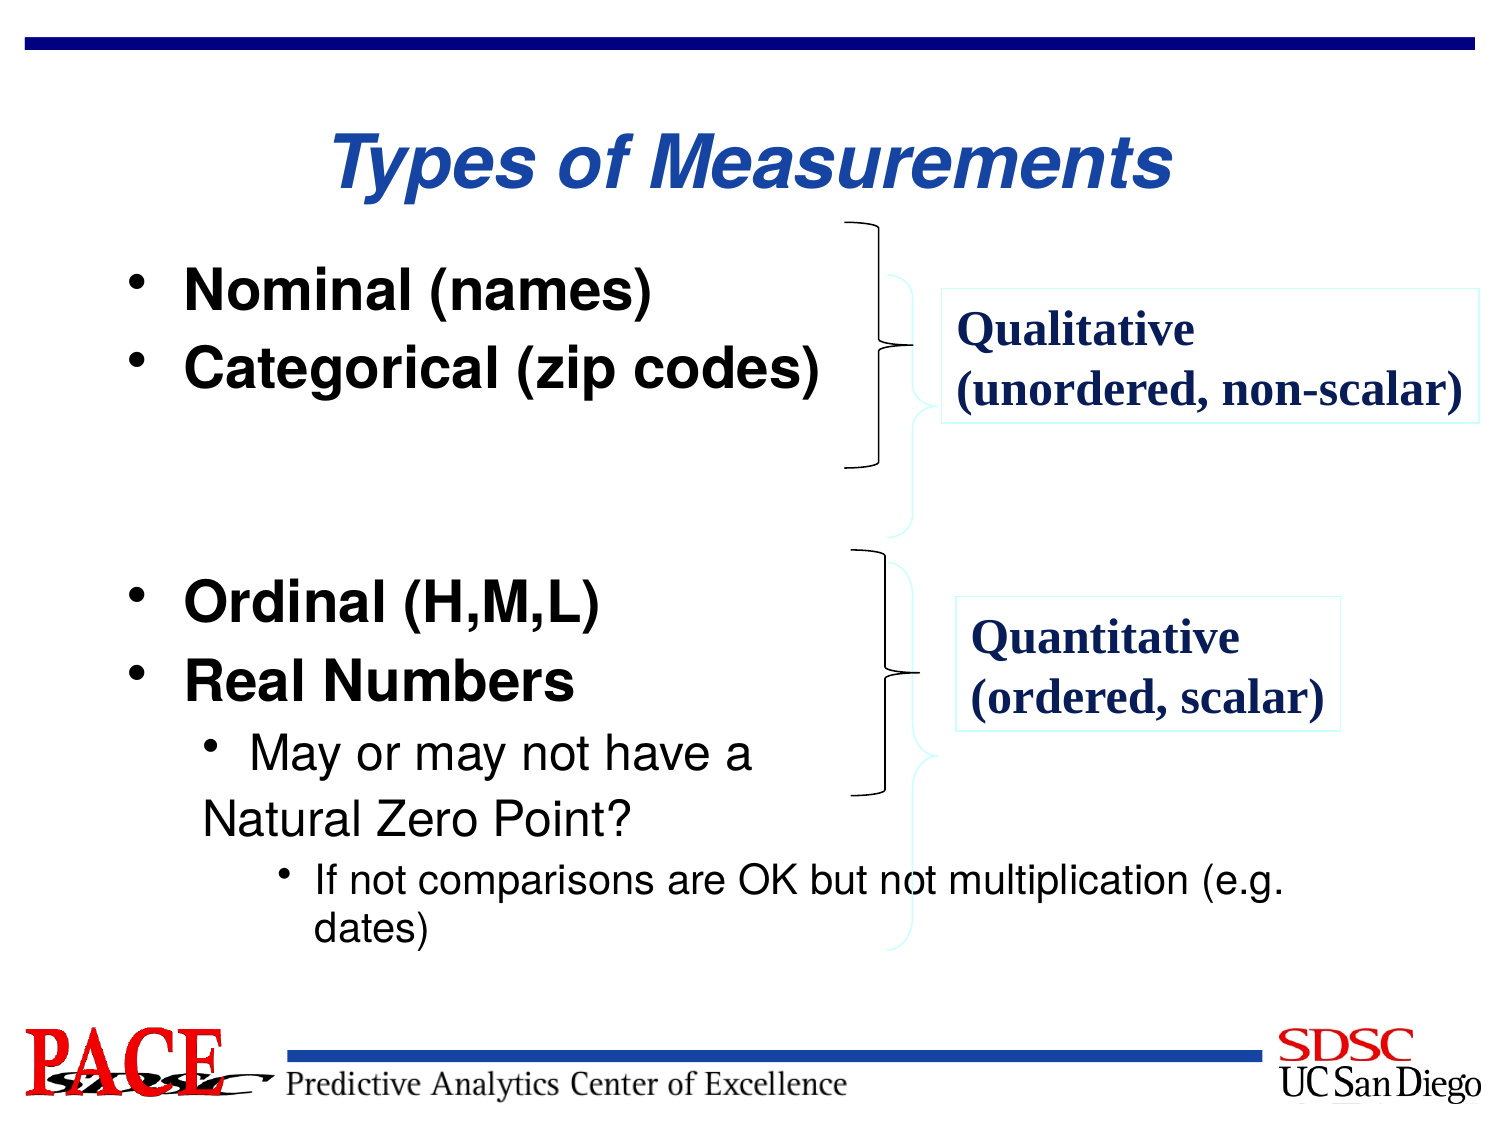

# Types of Measurements

Nominal (names)
Categorical (zip codes)

Ordinal (H,M,L)
Real Numbers
May or may not have a
Natural Zero Point?
If not comparisons are OK but not multiplication (e.g. dates)

Qualitative
(unordered, non-scalar)

Quantitative
(ordered, scalar)